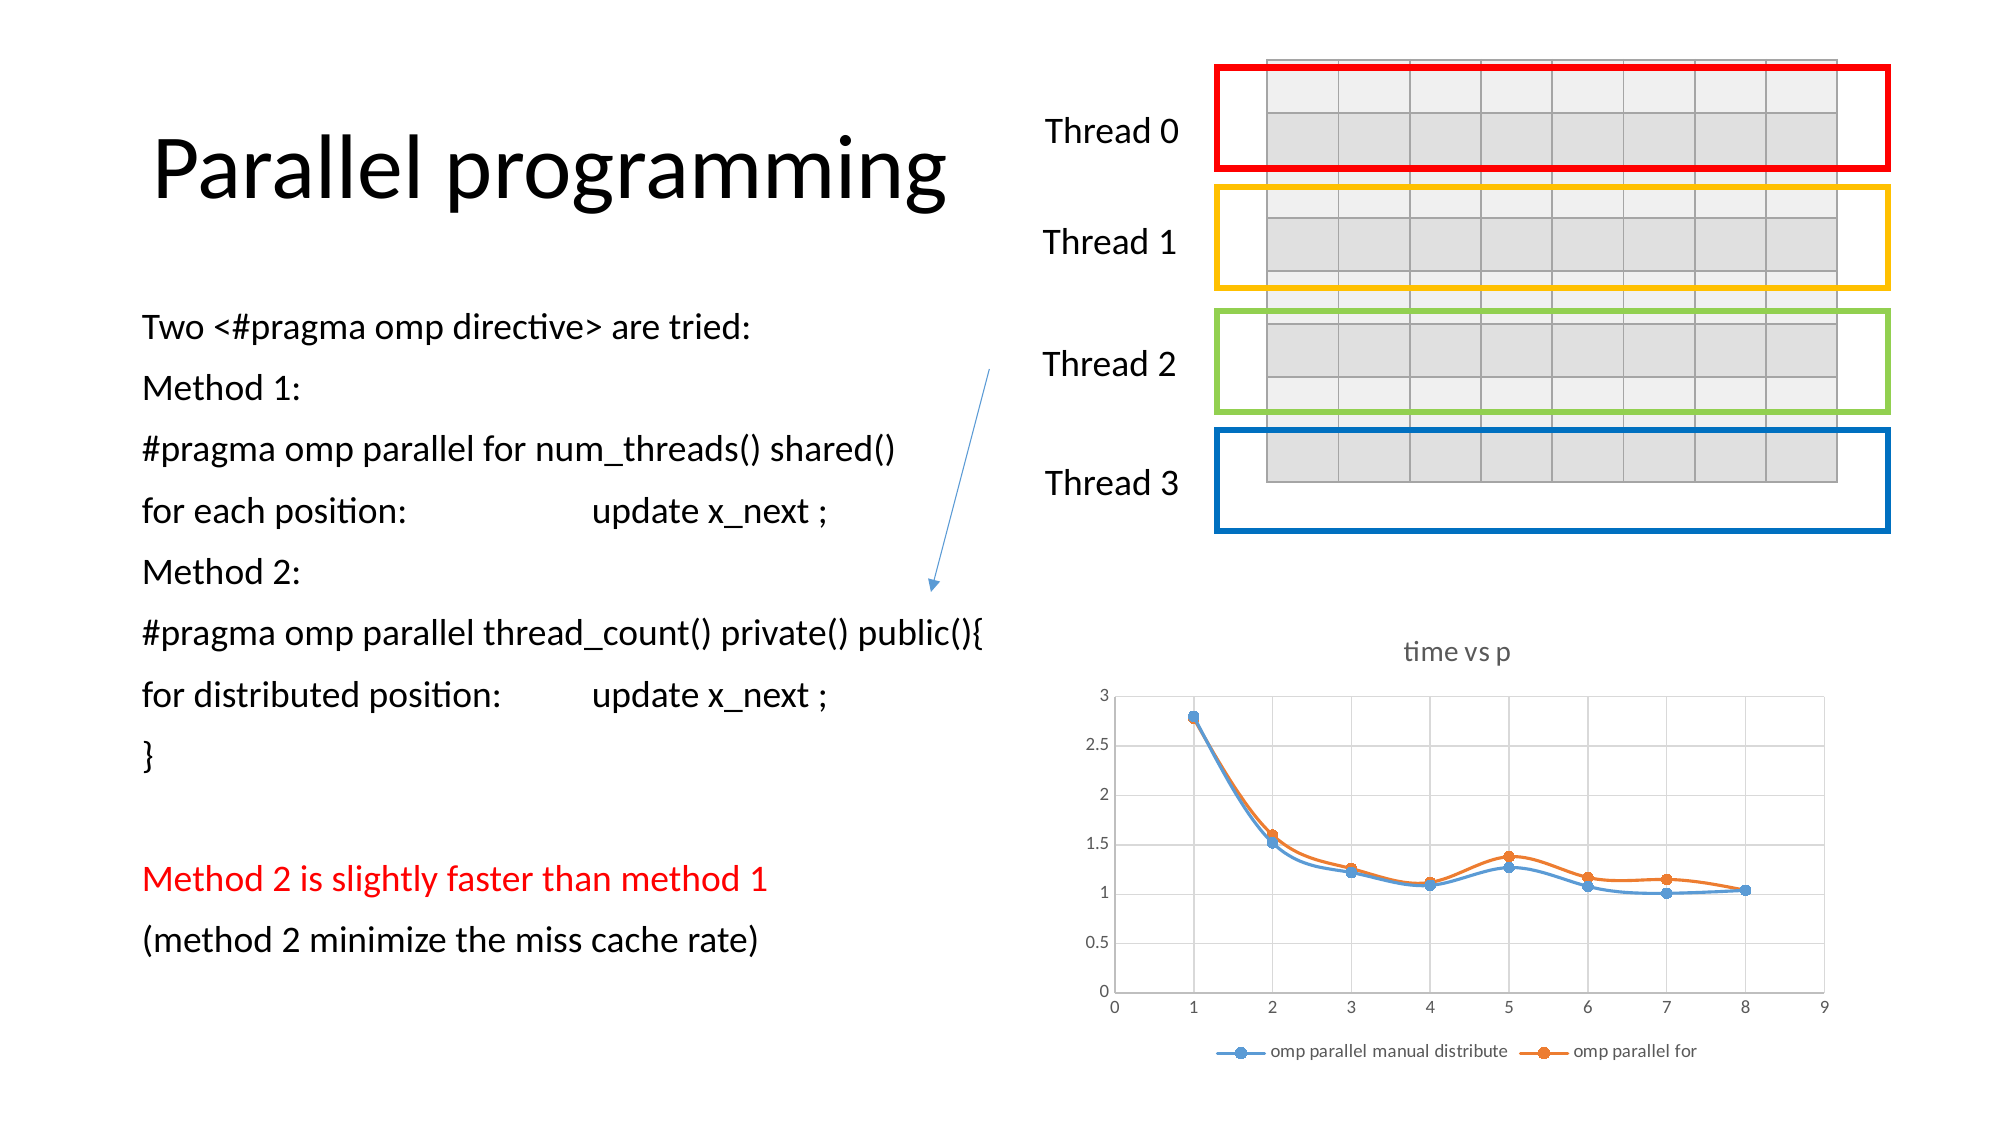

# Parallel programming
|  |  |  |  |  |  |  |  |
| --- | --- | --- | --- | --- | --- | --- | --- |
|  |  |  |  |  |  |  |  |
|  |  |  |  |  |  |  |  |
|  |  |  |  |  |  |  |  |
|  |  |  |  |  |  |  |  |
|  |  |  |  |  |  |  |  |
|  |  |  |  |  |  |  |  |
|  |  |  |  |  |  |  |  |

Thread 0

Thread 1
Two <#pragma omp directive> are tried:
Method 1:
#pragma omp parallel for num_threads() shared()
for each position:		update x_next ;
Method 2:
#pragma omp parallel thread_count() private() public(){
for distributed position:	update x_next ;
}

Method 2 is slightly faster than method 1
(method 2 minimize the miss cache rate)

Thread 2

Thread 3

### Chart: time vs p

| Category |  |  |
|---|---|---|